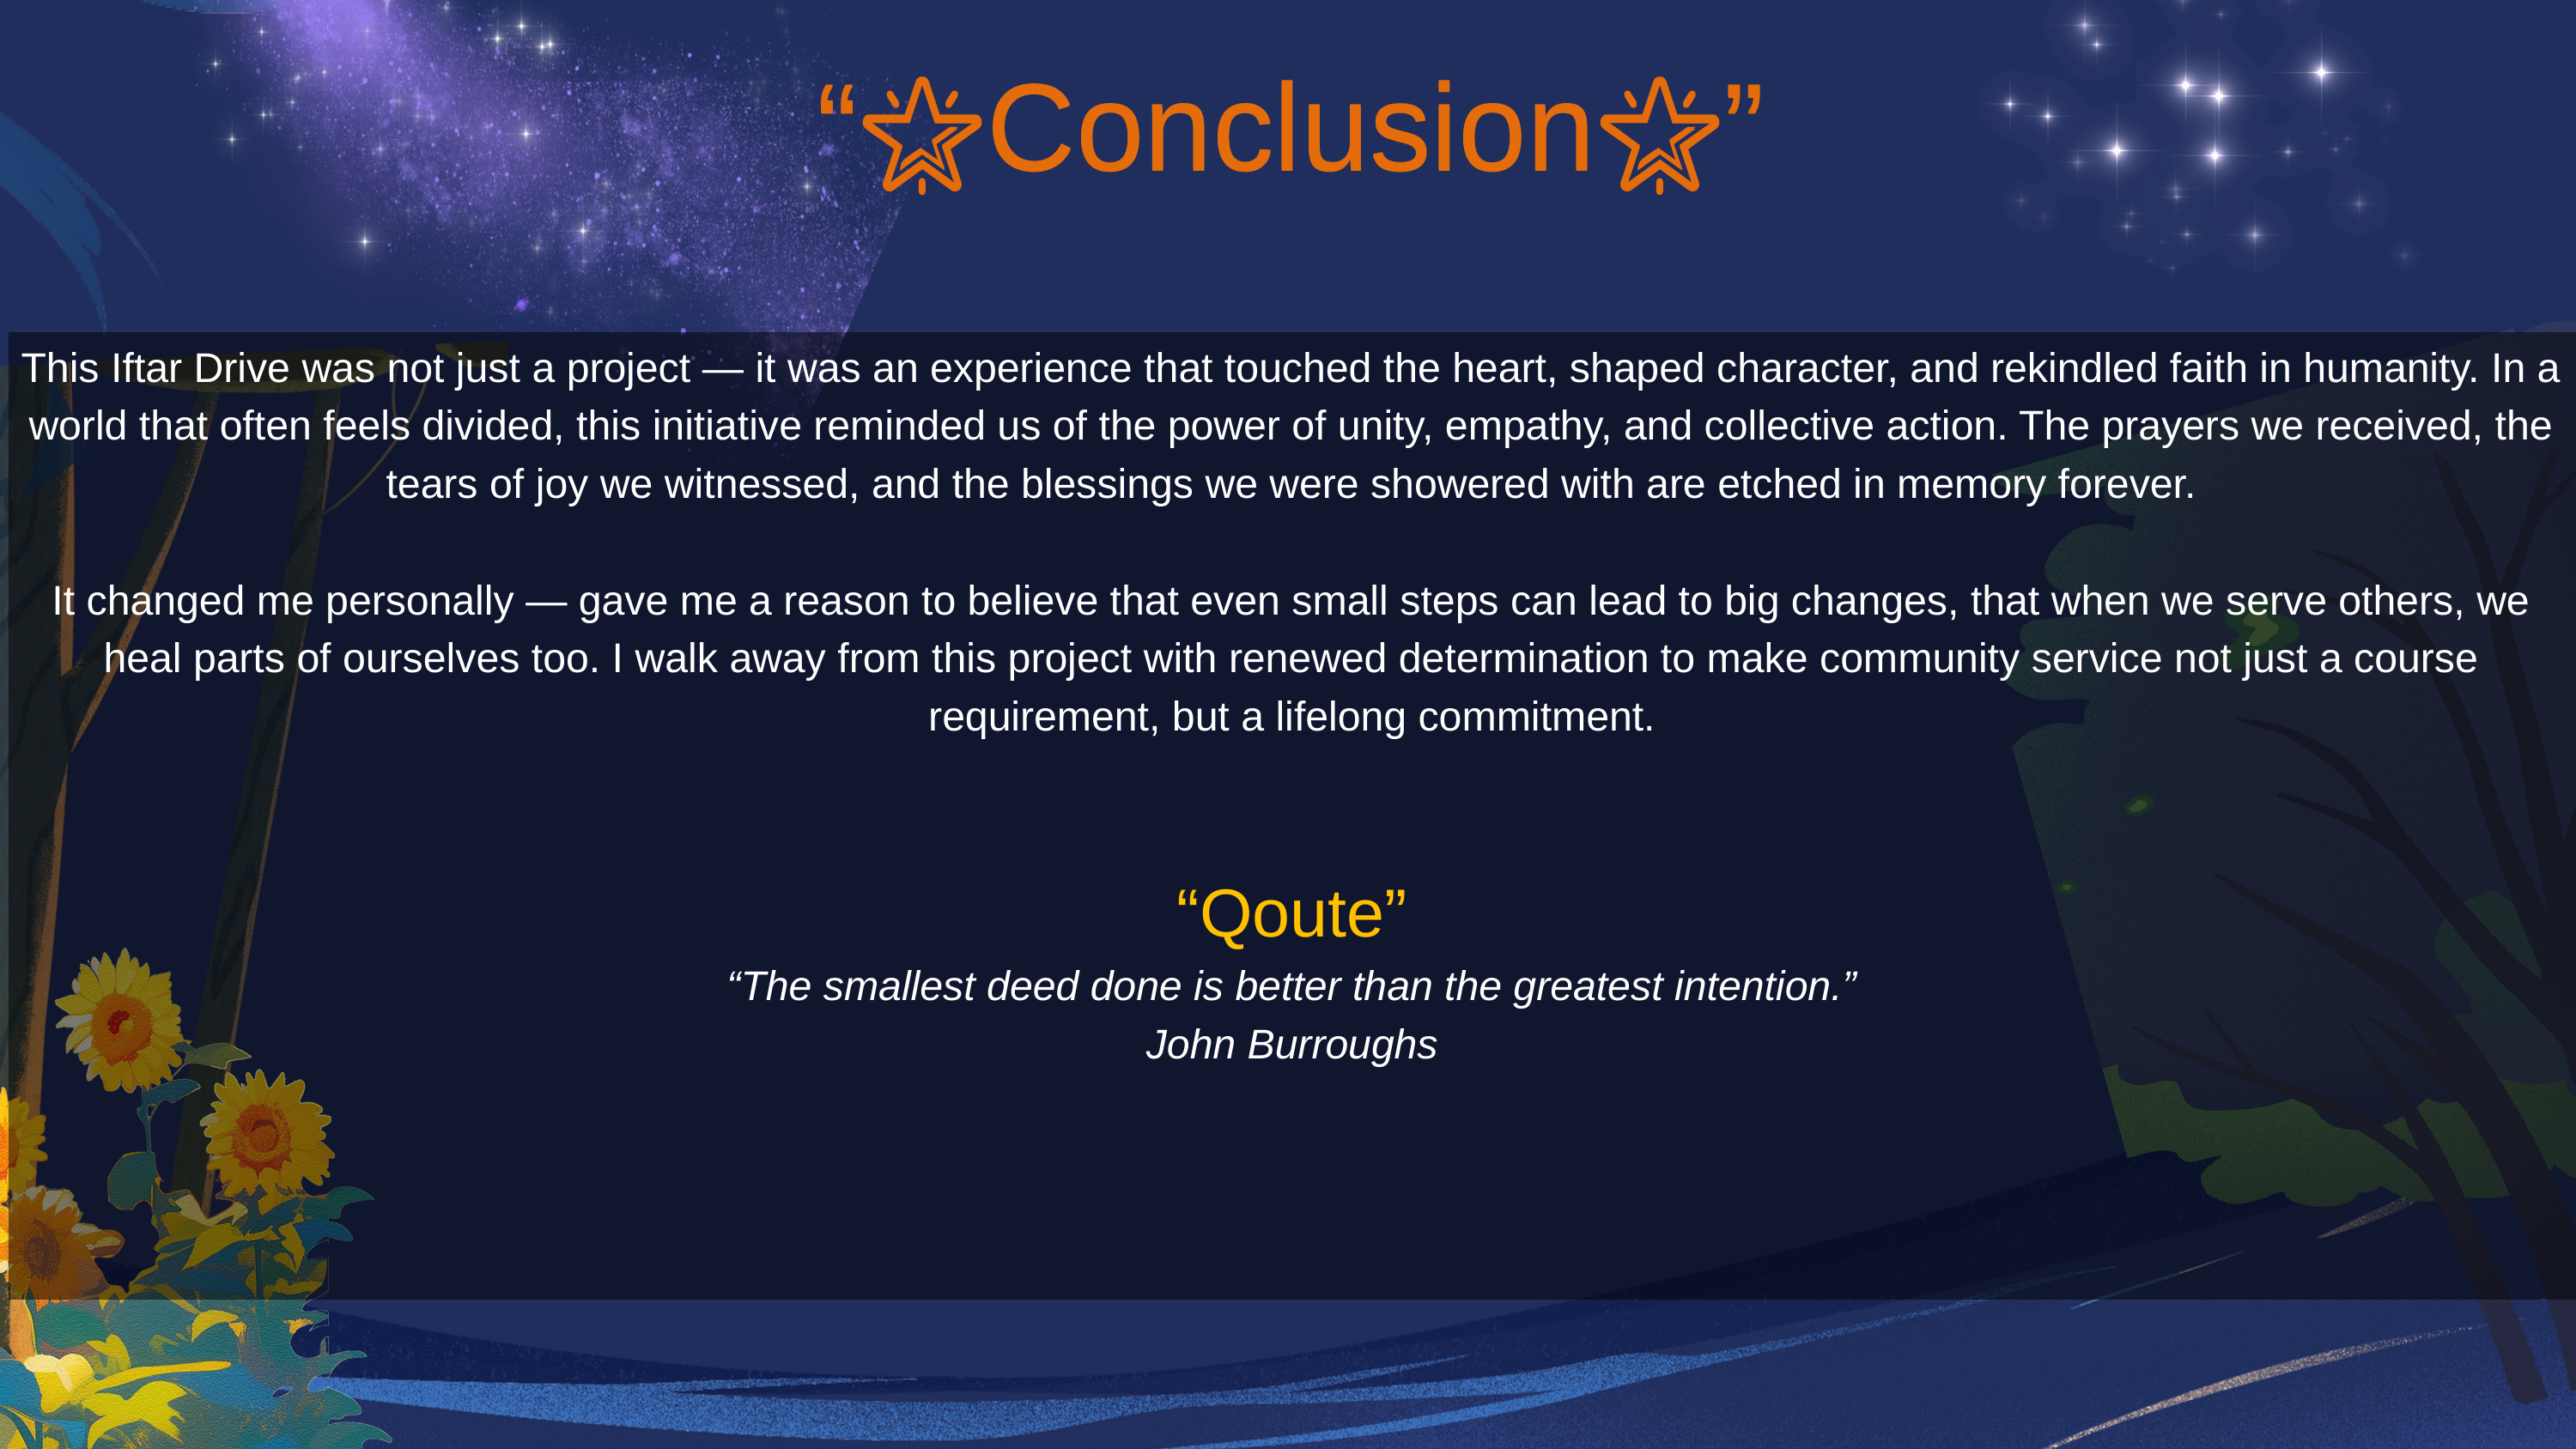

“🌟Conclusion🌟”
“🌟Conclusion🌟”
This Iftar Drive was not just a project — it was an experience that touched the heart, shaped character, and rekindled faith in humanity. In a world that often feels divided, this initiative reminded us of the power of unity, empathy, and collective action. The prayers we received, the tears of joy we witnessed, and the blessings we were showered with are etched in memory forever.

It changed me personally — gave me a reason to believe that even small steps can lead to big changes, that when we serve others, we heal parts of ourselves too. I walk away from this project with renewed determination to make community service not just a course requirement, but a lifelong commitment.

“Qoute”
“The smallest deed done is better than the greatest intention.”
John Burroughs